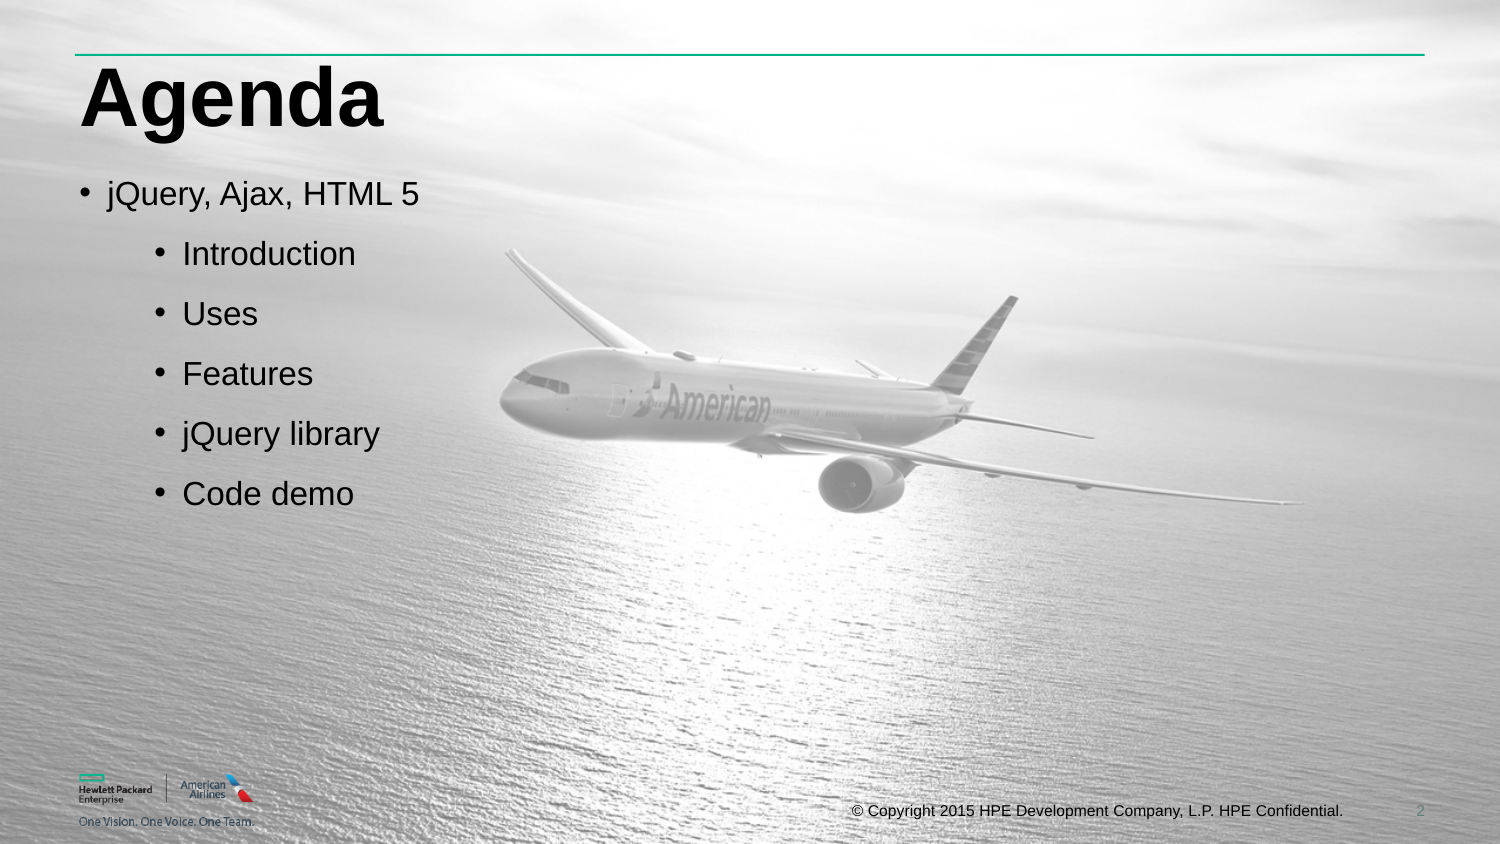

# Agenda
jQuery, Ajax, HTML 5
Introduction
Uses
Features
jQuery library
Code demo
2